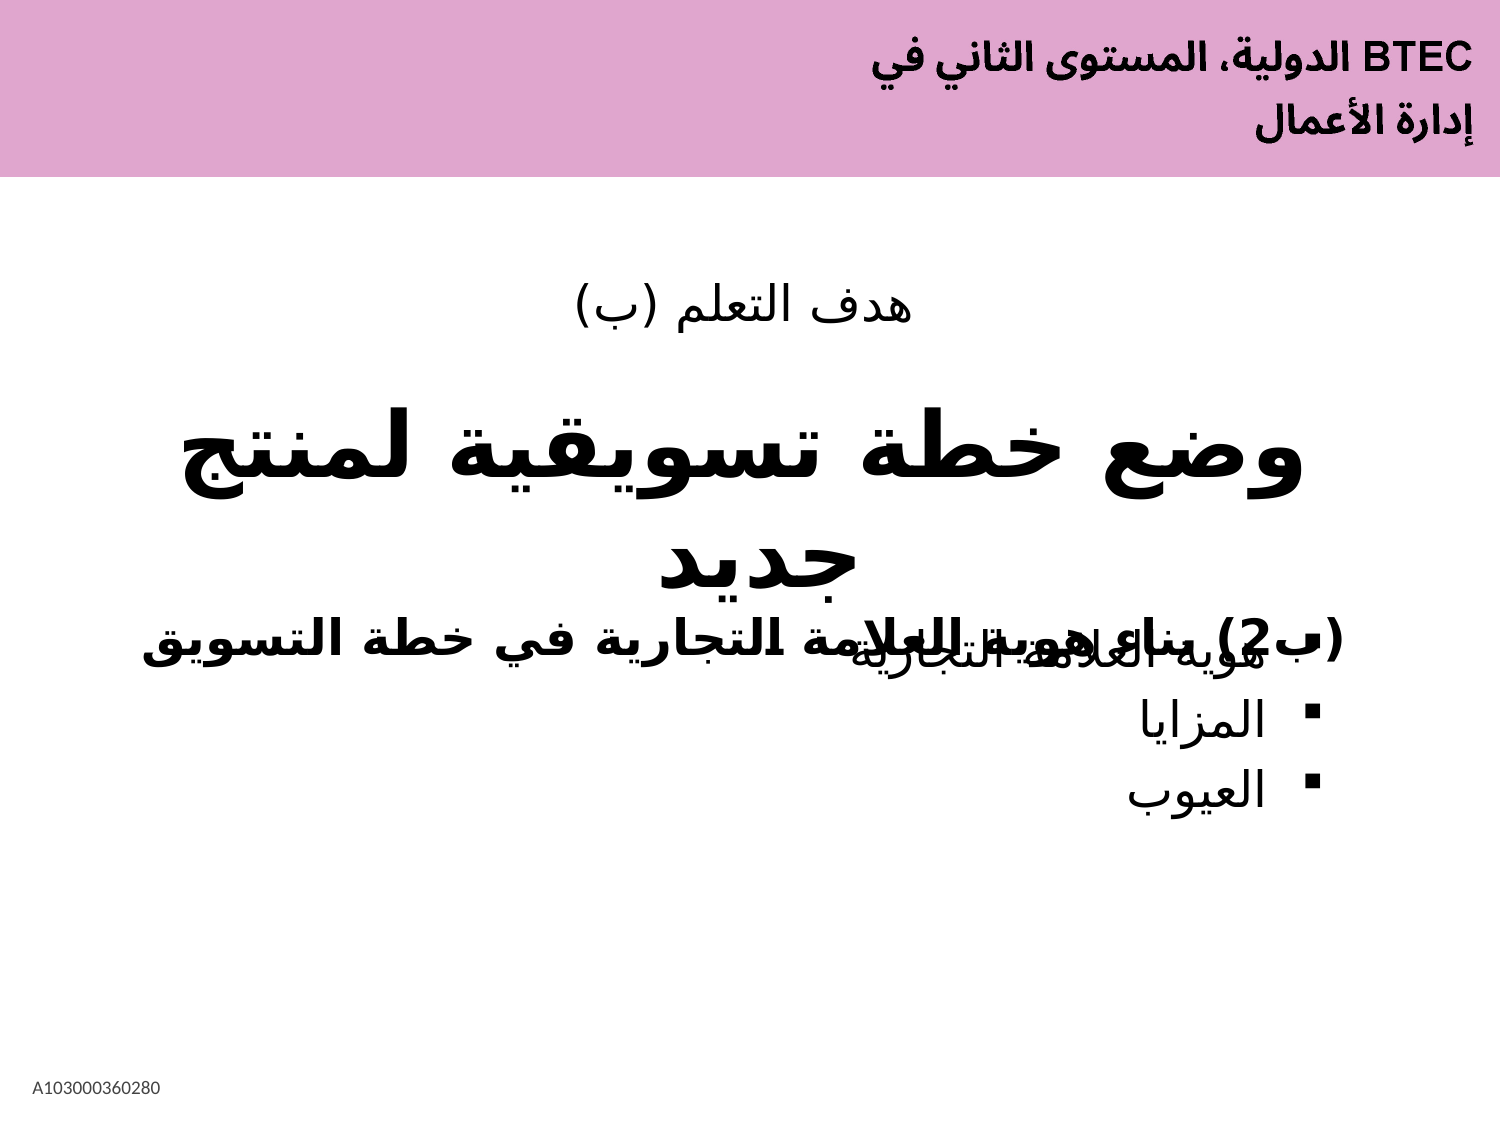

# هدف التعلم (ب)
وضع خطة تسويقية لمنتج جديد
(ب2) بناء هوية العلامة التجارية في خطة التسويق
هوية العلامة التجارية
المزايا
العيوب
A103000360280